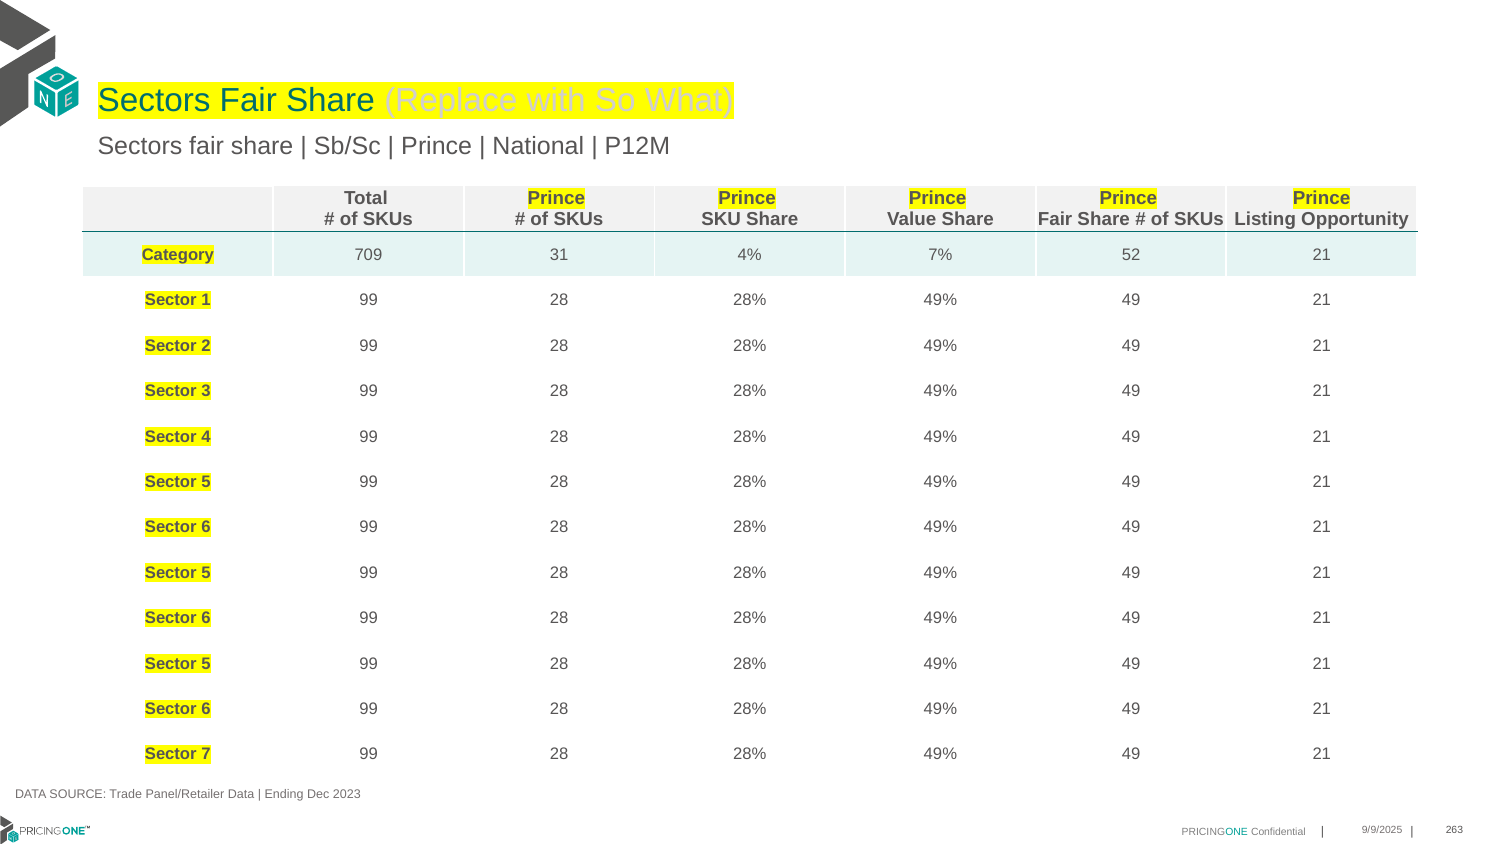

# Sectors Fair Share (Replace with So What)
Sectors fair share | Sb/Sc | Prince | National | P12M
|  | Total # of SKUs | Prince # of SKUs | Prince SKU Share | Prince Value Share | Prince Fair Share # of SKUs | Prince Listing Opportunity |
| --- | --- | --- | --- | --- | --- | --- |
| Category | 709 | 31 | 4% | 7% | 52 | 21 |
| Sector 1 | 99 | 28 | 28% | 49% | 49 | 21 |
| Sector 2 | 99 | 28 | 28% | 49% | 49 | 21 |
| Sector 3 | 99 | 28 | 28% | 49% | 49 | 21 |
| Sector 4 | 99 | 28 | 28% | 49% | 49 | 21 |
| Sector 5 | 99 | 28 | 28% | 49% | 49 | 21 |
| Sector 6 | 99 | 28 | 28% | 49% | 49 | 21 |
| Sector 5 | 99 | 28 | 28% | 49% | 49 | 21 |
| Sector 6 | 99 | 28 | 28% | 49% | 49 | 21 |
| Sector 5 | 99 | 28 | 28% | 49% | 49 | 21 |
| Sector 6 | 99 | 28 | 28% | 49% | 49 | 21 |
| Sector 7 | 99 | 28 | 28% | 49% | 49 | 21 |
DATA SOURCE: Trade Panel/Retailer Data | Ending Dec 2023

9/9/2025
263